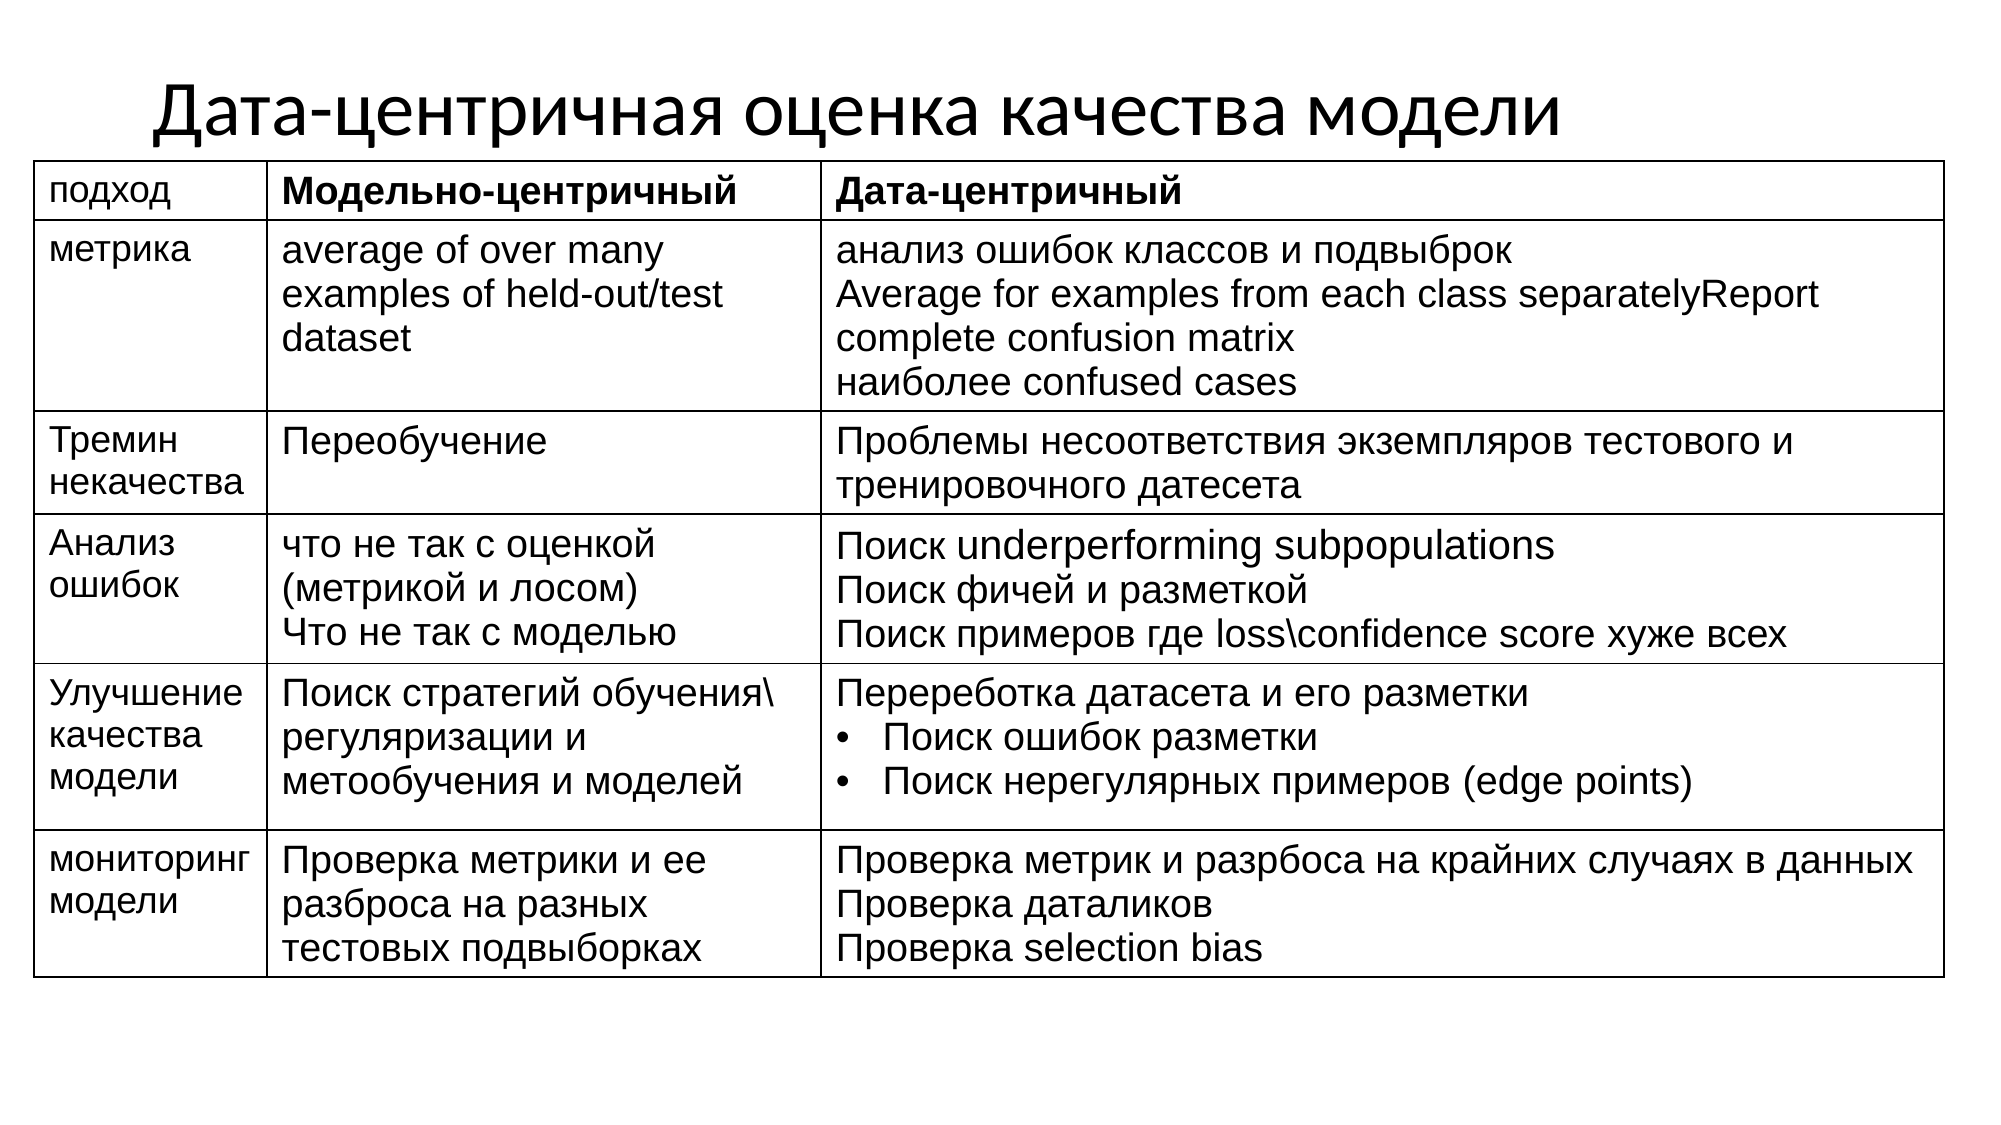

# Дата-центричная оценка качества модели
| подход | Модельно-центричный | Дата-центричный |
| --- | --- | --- |
| метрика | average of over many examples of held-out/test dataset | анализ ошибок классов и подвыброк Average for examples from each class separatelyReport complete confusion matrix наиболее confused cases |
| Тремин некачества | Переобучение | Проблемы несоответствия экземпляров тестового и тренировочного датесета |
| Анализ ошибок | что не так с оценкой (метрикой и лосом) Что не так с моделью | Поиск underperforming subpopulations Поиск фичей и разметкой Поиск примеров где loss\confidence score хуже всех |
| Улучшение качества модели | Поиск стратегий обучения\регуляризации и метообучения и моделей | Перереботка датасета и его разметки Поиск ошибок разметки Поиск нерегулярных примеров (edge points) |
| мониторинг модели | Проверка метрики и ее разброса на разных тестовых подвыборках | Проверка метрик и разрбоса на крайних случаях в данных Проверка даталиков Проверка selection bias |